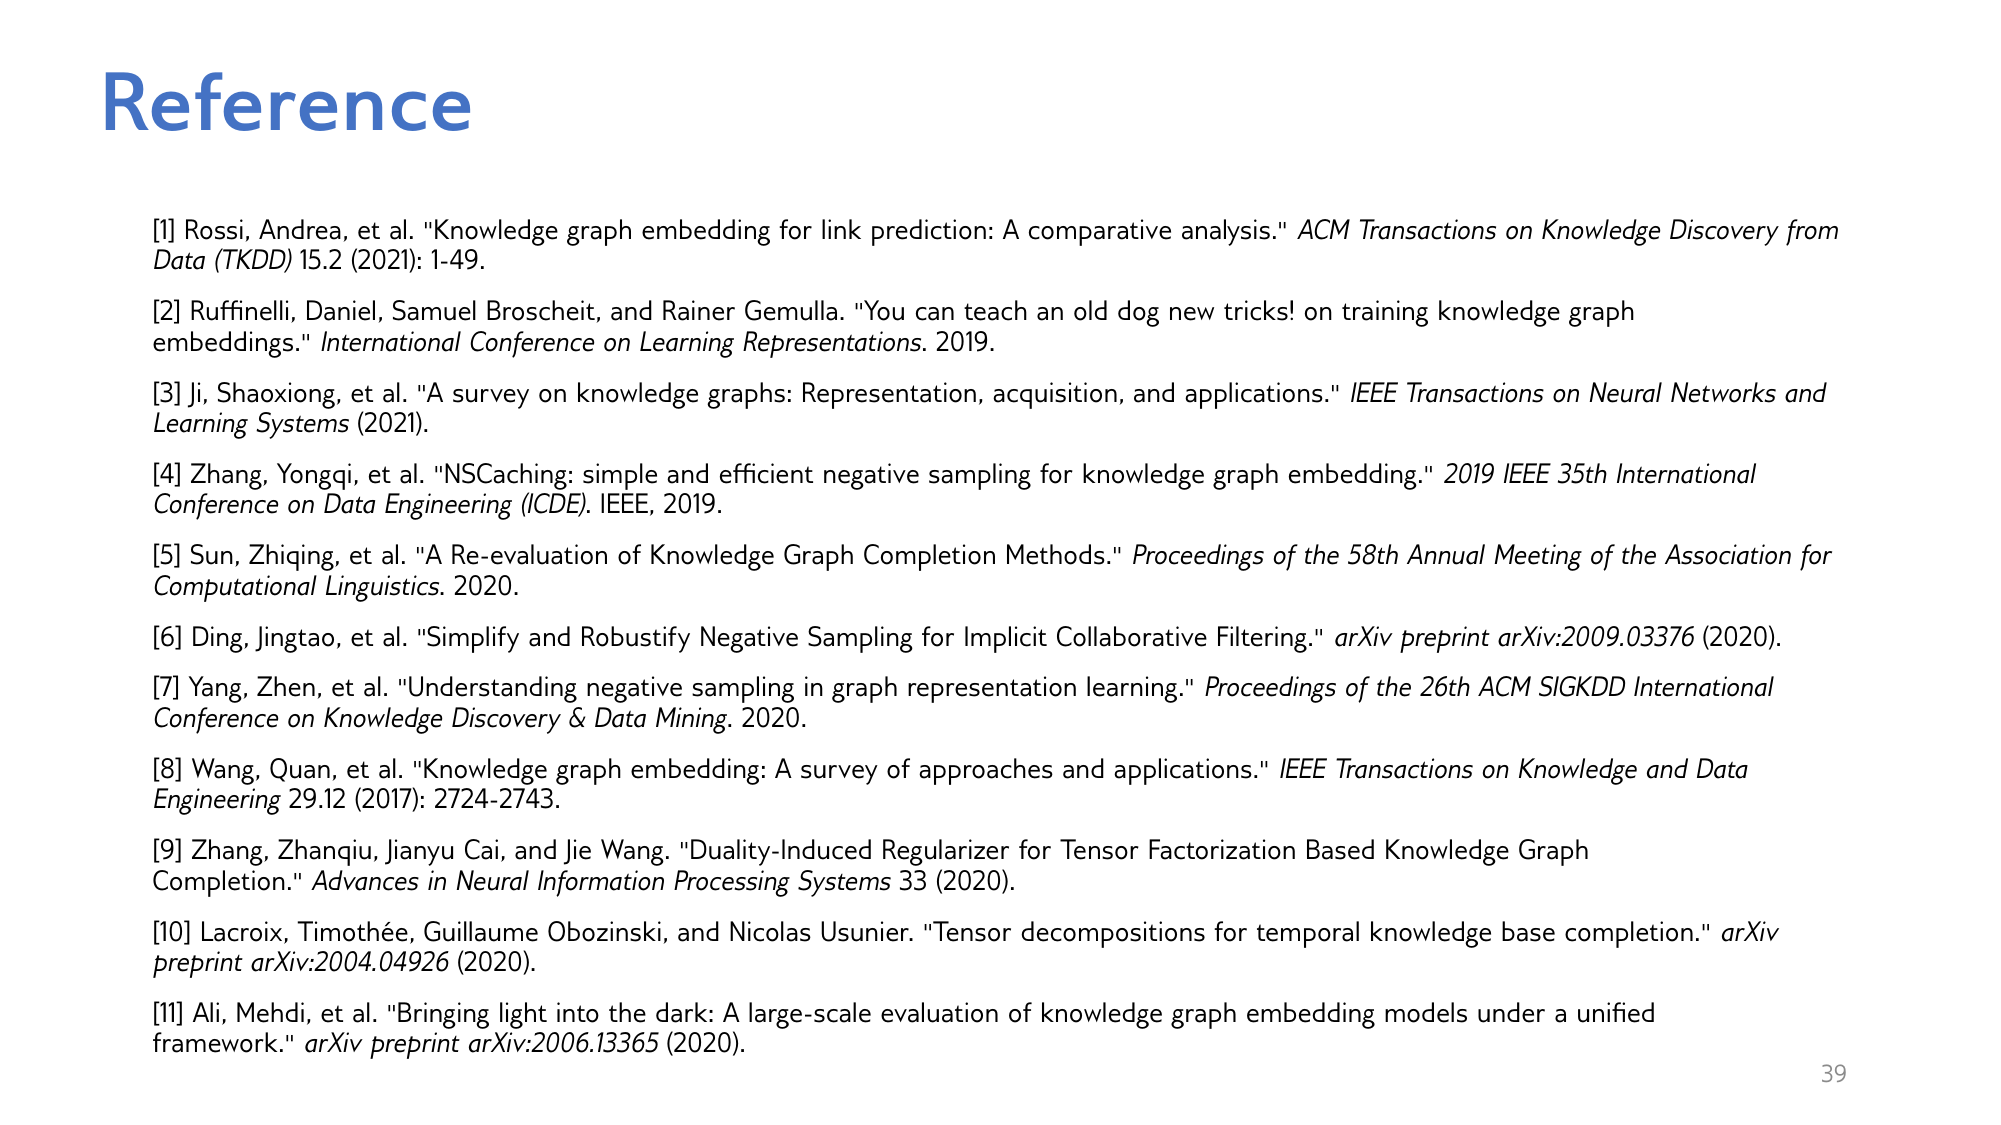

Reference
[1] Rossi, Andrea, et al. "Knowledge graph embedding for link prediction: A comparative analysis." ACM Transactions on Knowledge Discovery from Data (TKDD) 15.2 (2021): 1-49.
[2] Ruffinelli, Daniel, Samuel Broscheit, and Rainer Gemulla. "You can teach an old dog new tricks! on training knowledge graph embeddings." International Conference on Learning Representations. 2019.
[3] Ji, Shaoxiong, et al. "A survey on knowledge graphs: Representation, acquisition, and applications." IEEE Transactions on Neural Networks and Learning Systems (2021).
[4] Zhang, Yongqi, et al. "NSCaching: simple and efficient negative sampling for knowledge graph embedding." 2019 IEEE 35th International Conference on Data Engineering (ICDE). IEEE, 2019.
[5] Sun, Zhiqing, et al. "A Re-evaluation of Knowledge Graph Completion Methods." Proceedings of the 58th Annual Meeting of the Association for Computational Linguistics. 2020.
[6] Ding, Jingtao, et al. "Simplify and Robustify Negative Sampling for Implicit Collaborative Filtering." arXiv preprint arXiv:2009.03376 (2020).
[7] Yang, Zhen, et al. "Understanding negative sampling in graph representation learning." Proceedings of the 26th ACM SIGKDD International Conference on Knowledge Discovery & Data Mining. 2020.
[8] Wang, Quan, et al. "Knowledge graph embedding: A survey of approaches and applications." IEEE Transactions on Knowledge and Data Engineering 29.12 (2017): 2724-2743.
[9] Zhang, Zhanqiu, Jianyu Cai, and Jie Wang. "Duality-Induced Regularizer for Tensor Factorization Based Knowledge Graph Completion." Advances in Neural Information Processing Systems 33 (2020).
[10] Lacroix, Timothée, Guillaume Obozinski, and Nicolas Usunier. "Tensor decompositions for temporal knowledge base completion." arXiv preprint arXiv:2004.04926 (2020).
[11] Ali, Mehdi, et al. "Bringing light into the dark: A large-scale evaluation of knowledge graph embedding models under a unified framework." arXiv preprint arXiv:2006.13365 (2020).
39